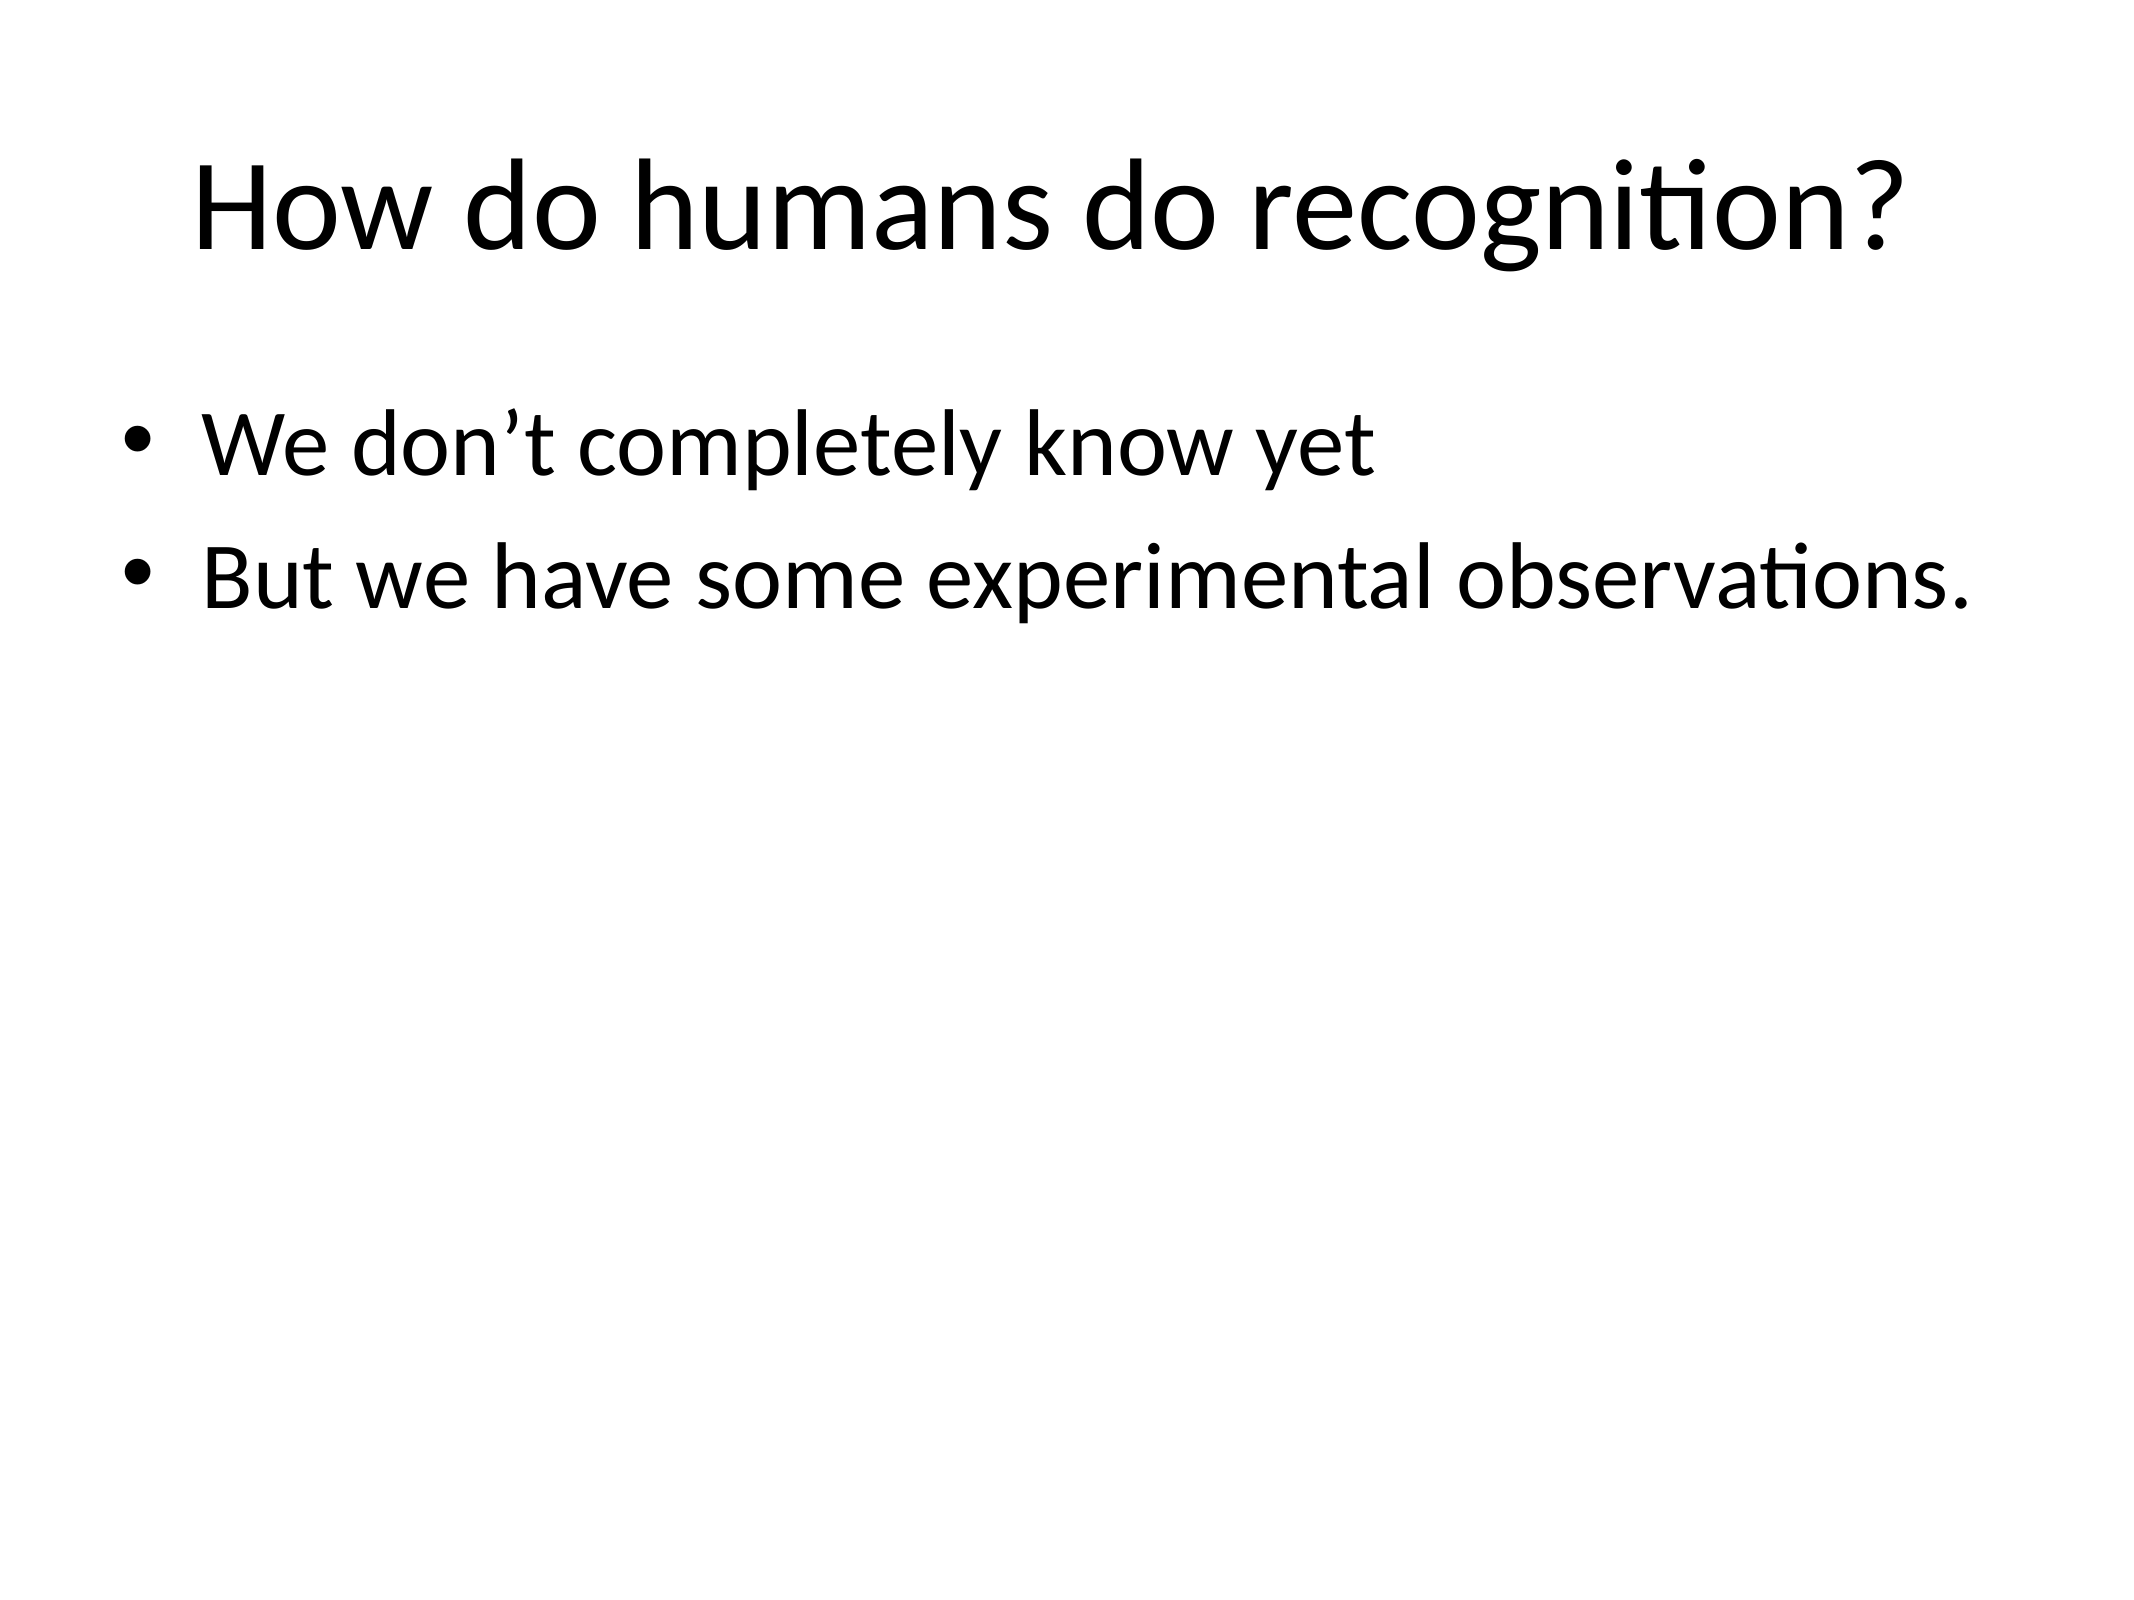

# How do humans do recognition?
We don’t completely know yet
But we have some experimental observations.